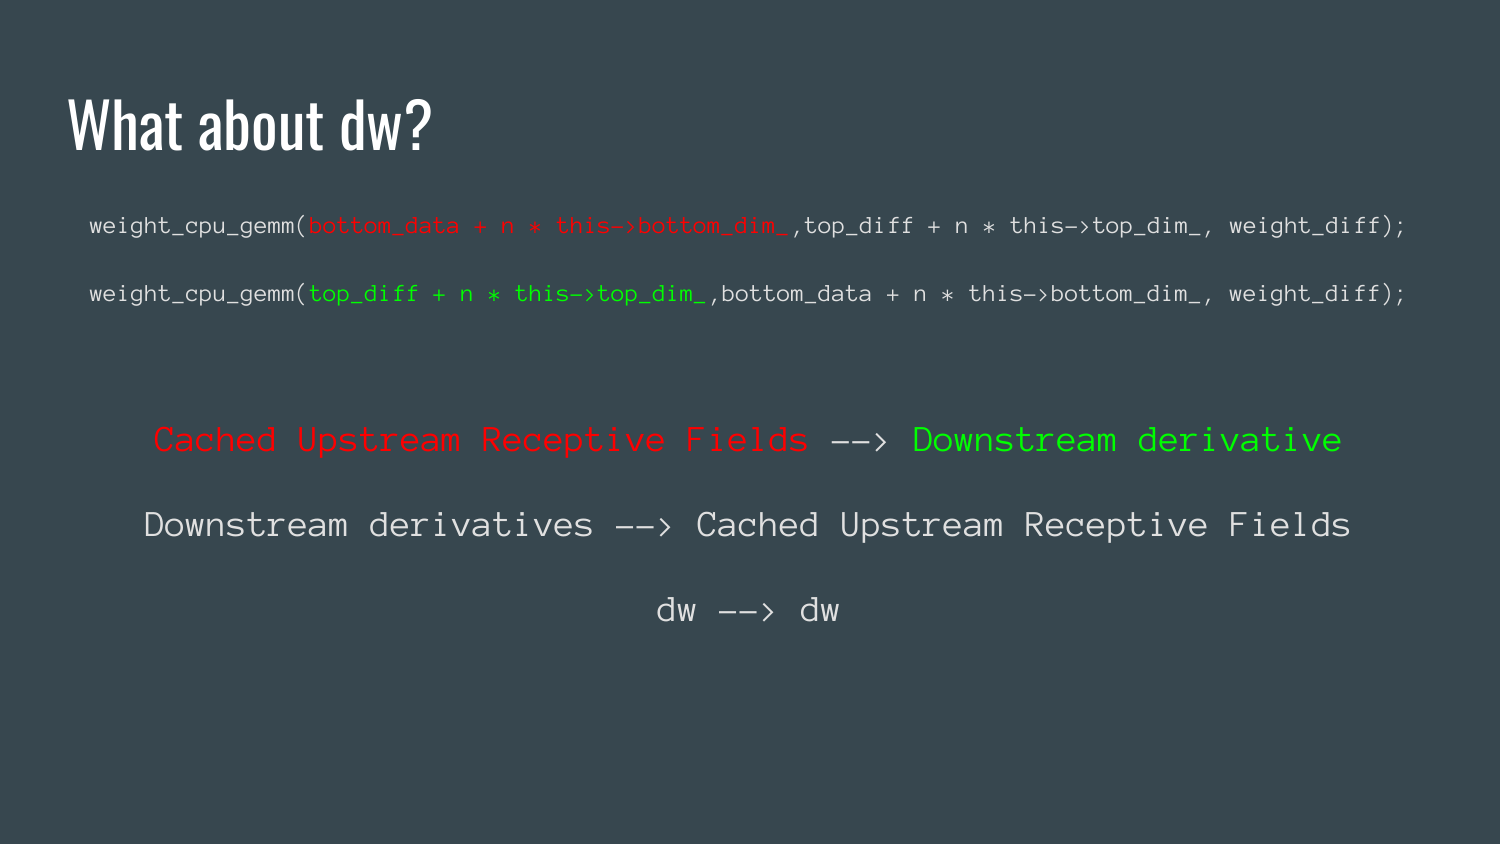

# What about dw?
weight_cpu_gemm(bottom_data + n * this->bottom_dim_,top_diff + n * this->top_dim_, weight_diff);
weight_cpu_gemm(top_diff + n * this->top_dim_,bottom_data + n * this->bottom_dim_, weight_diff);

Cached Upstream Receptive Fields --> Downstream derivative
Downstream derivatives --> Cached Upstream Receptive Fields
dw --> dw